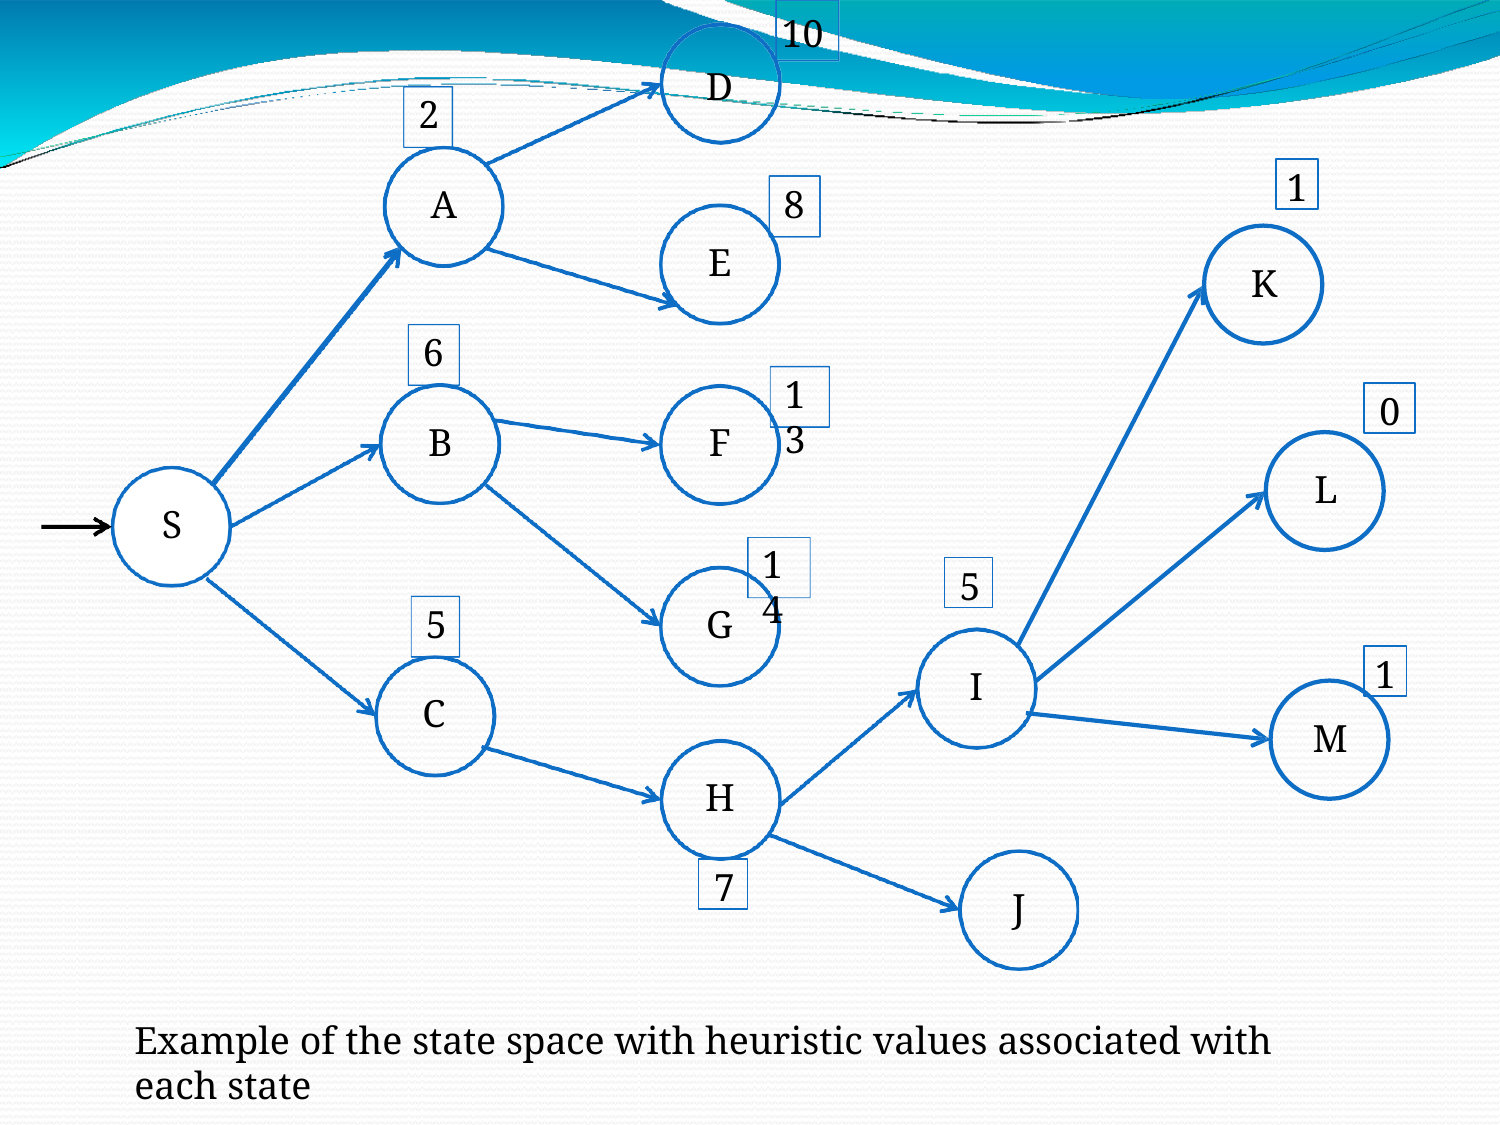

10
D

2
1
8
A

E

K

6
13
0
B
F

L

S
14
5
5
G
1
I

C

M
H
7
J
Example of the state space with heuristic values associated with each state